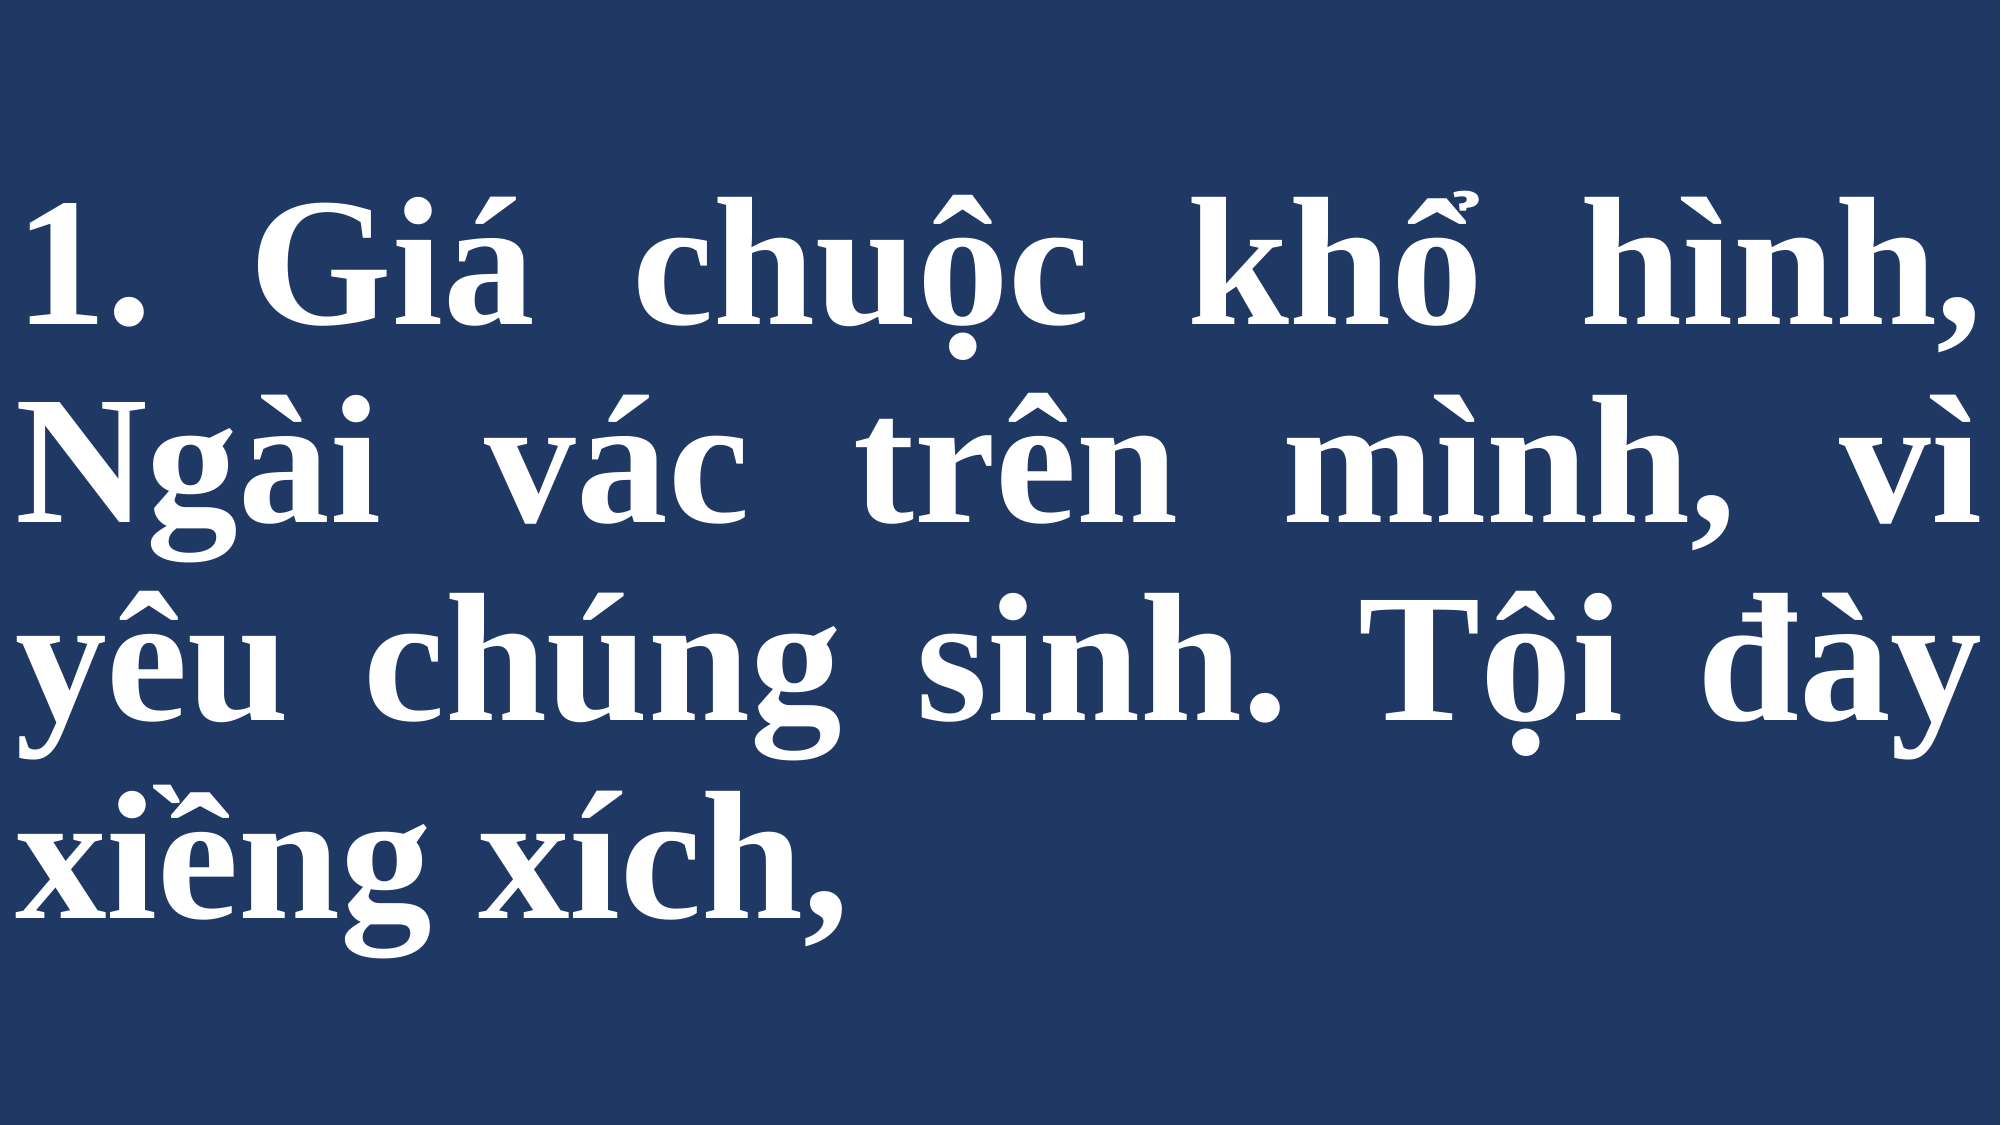

# 1. Giá chuộc khổ hình, Ngài vác trên mình, vì yêu chúng sinh. Tội đày xiềng xích,